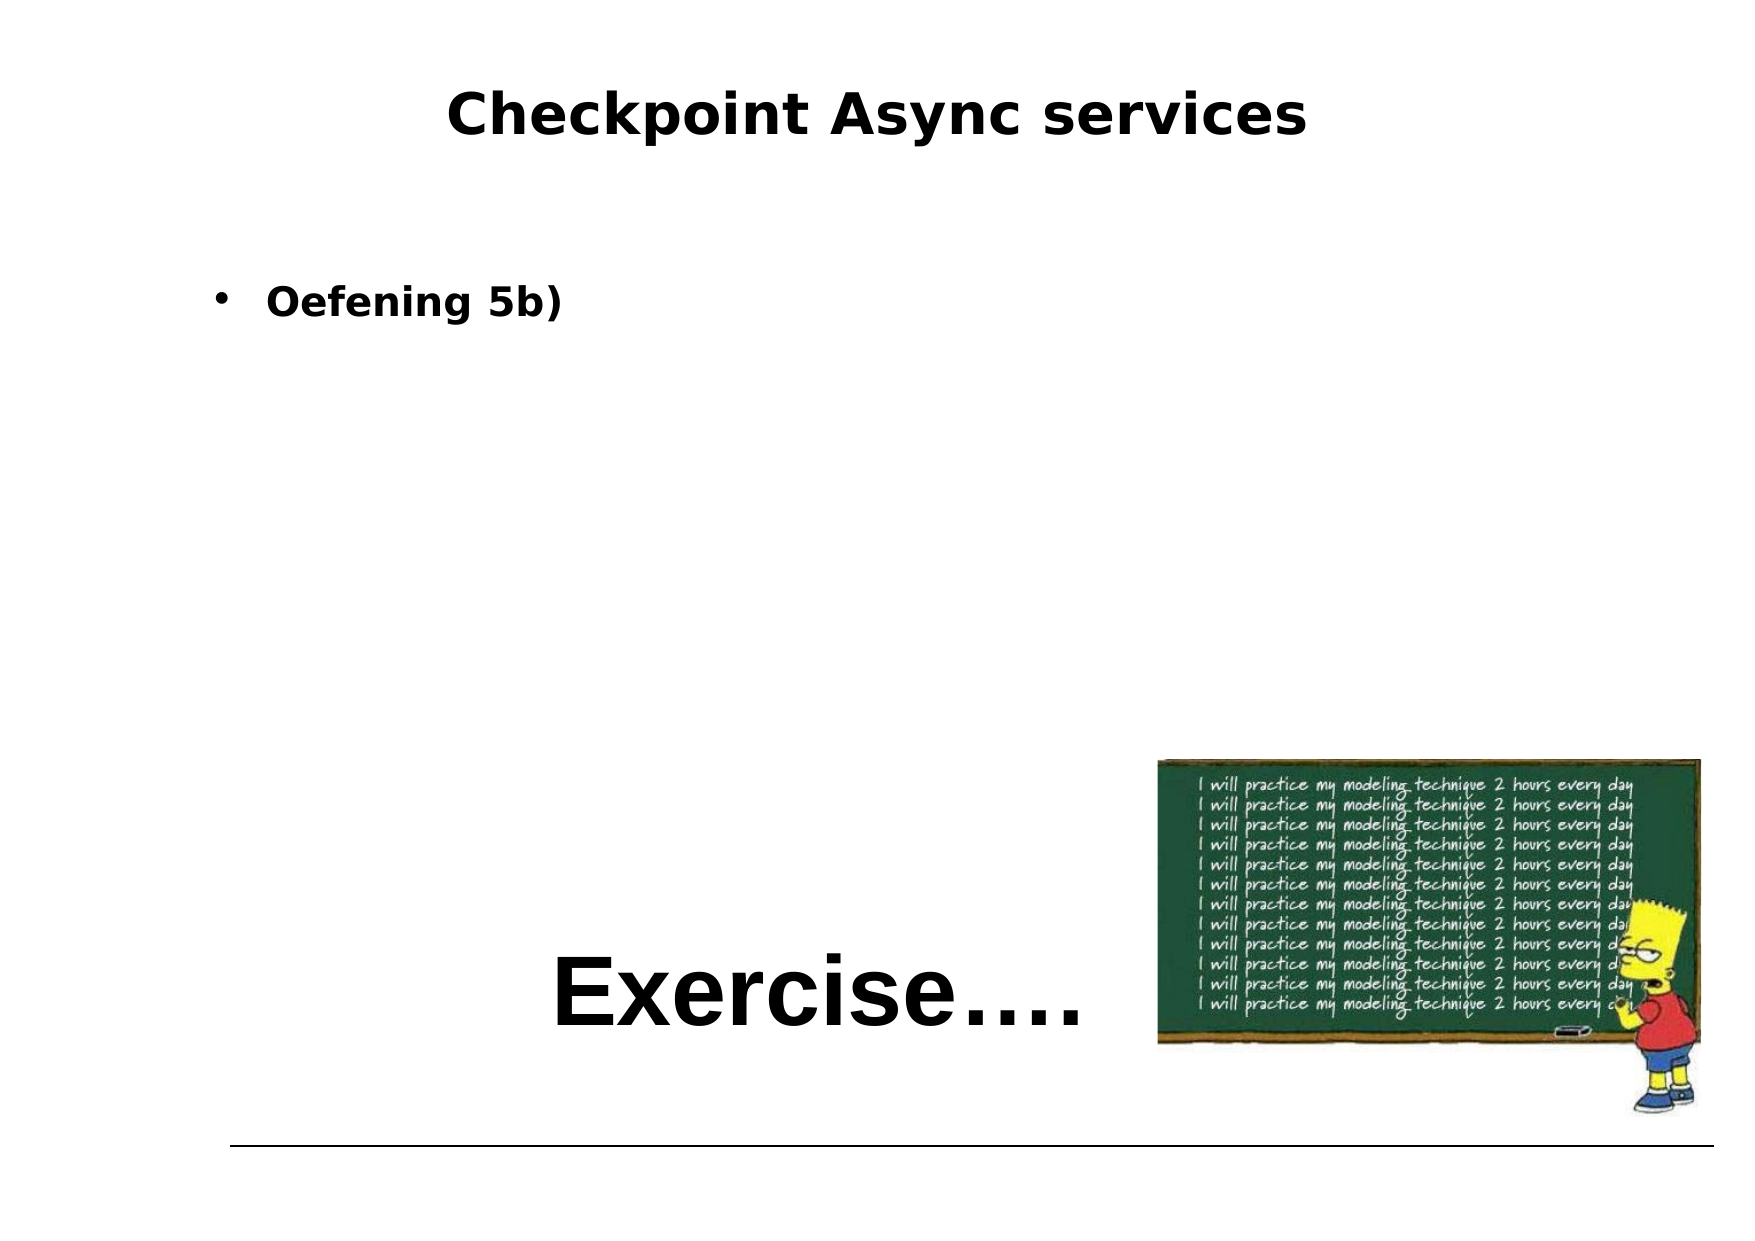

# Checkpoint Async services
Oefening 5b)

Exercise….